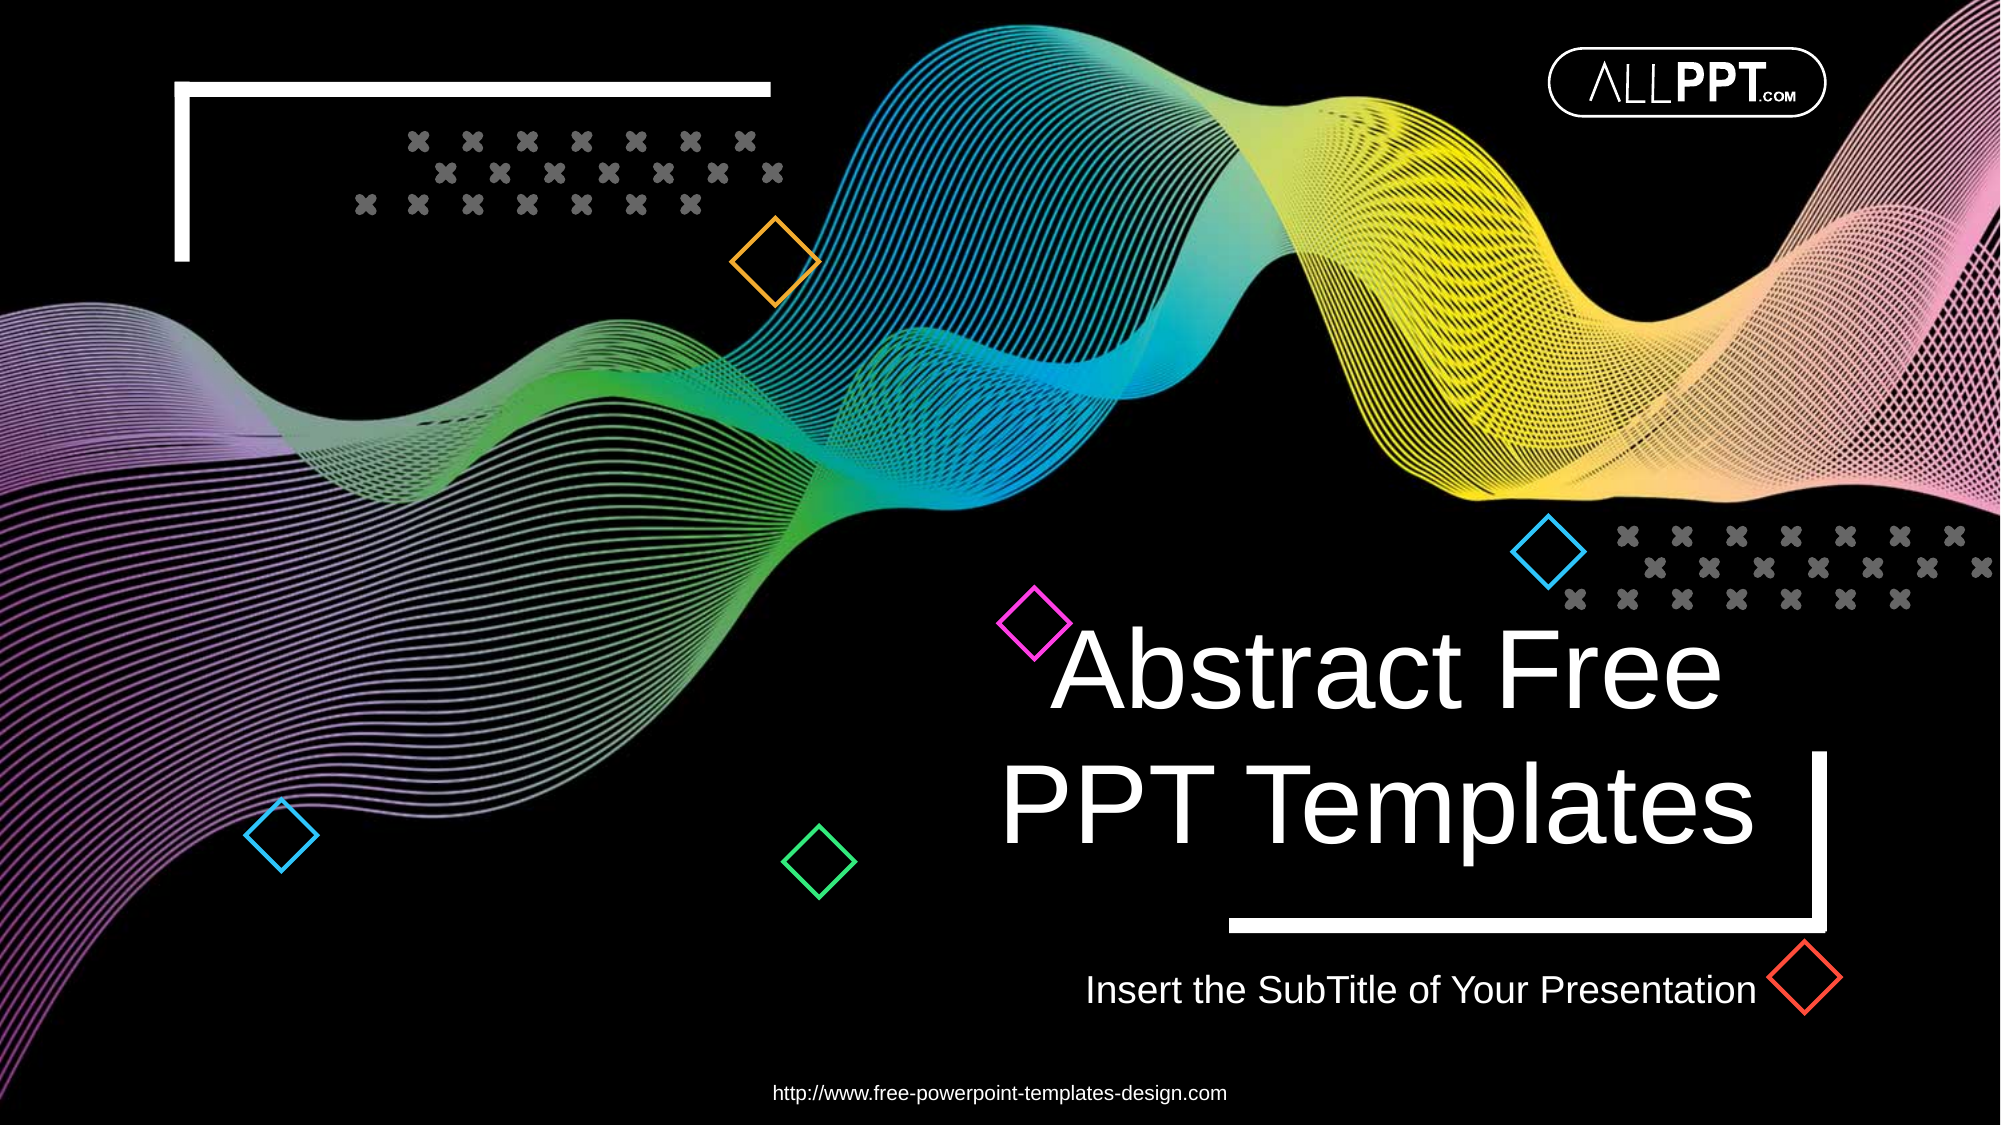

Abstract Free
PPT Templates

Insert the SubTitle of Your Presentation
http://www.free-powerpoint-templates-design.com